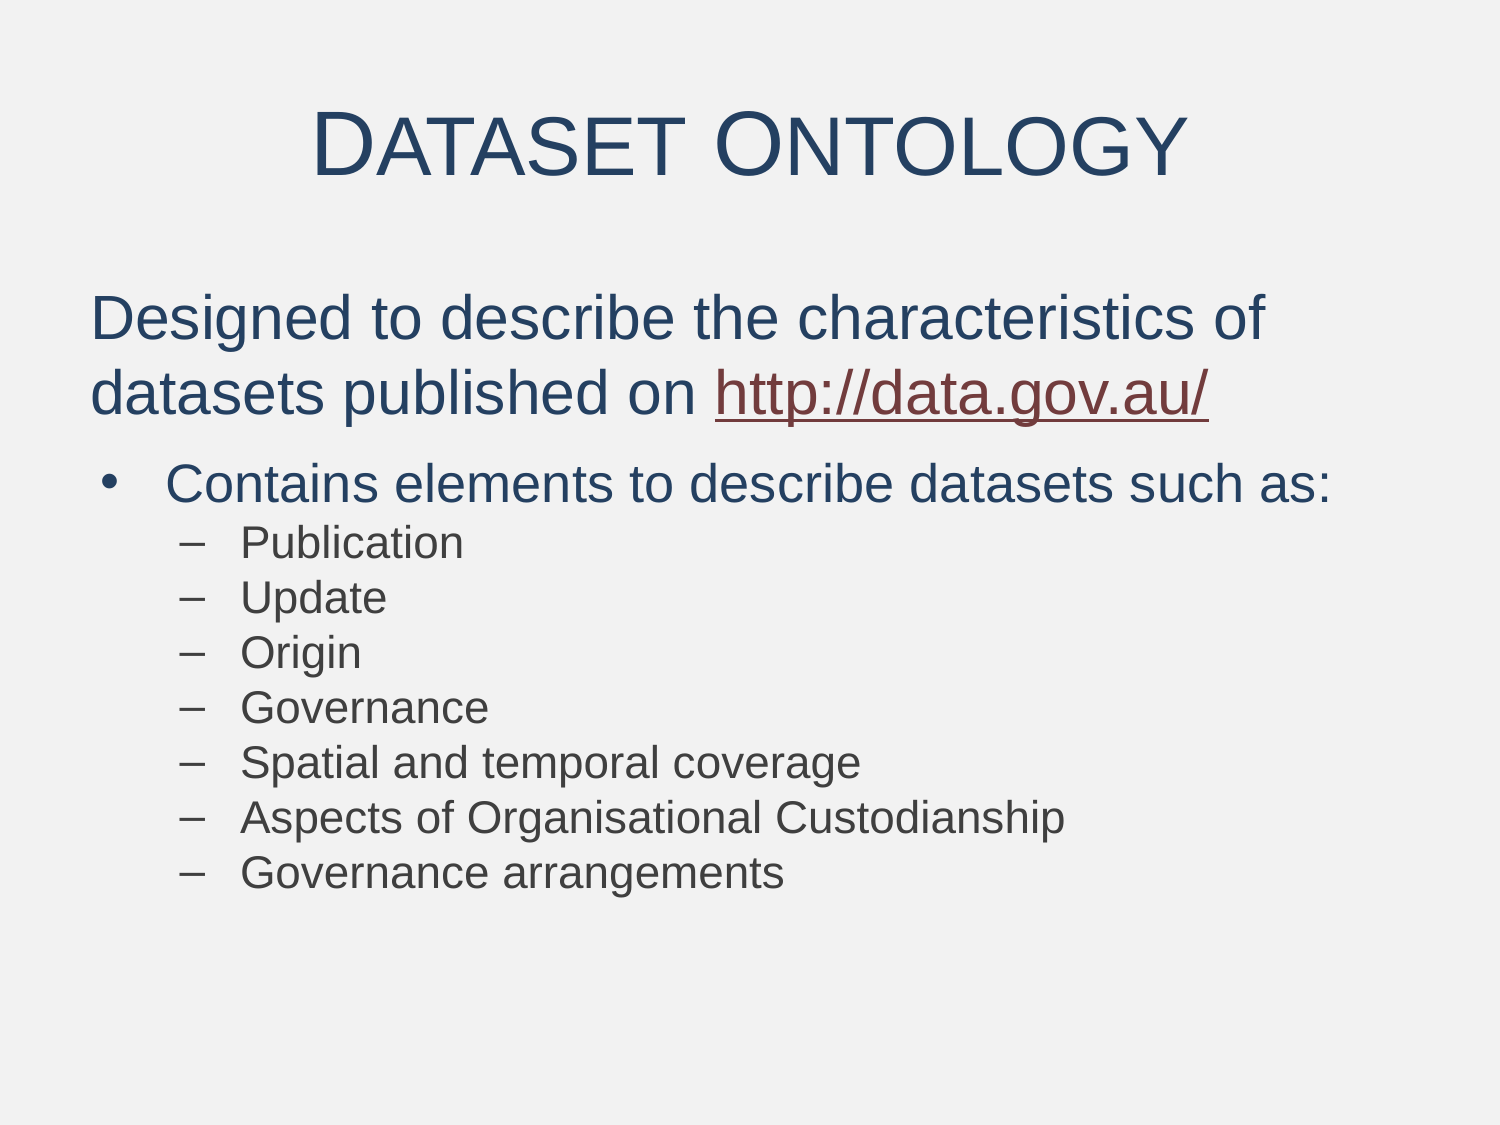

# DATASET ONTOLOGY
Designed to describe the characteristics of datasets published on http://data.gov.au/
Contains elements to describe datasets such as:
Publication
Update
Origin
Governance
Spatial and temporal coverage
Aspects of Organisational Custodianship
Governance arrangements